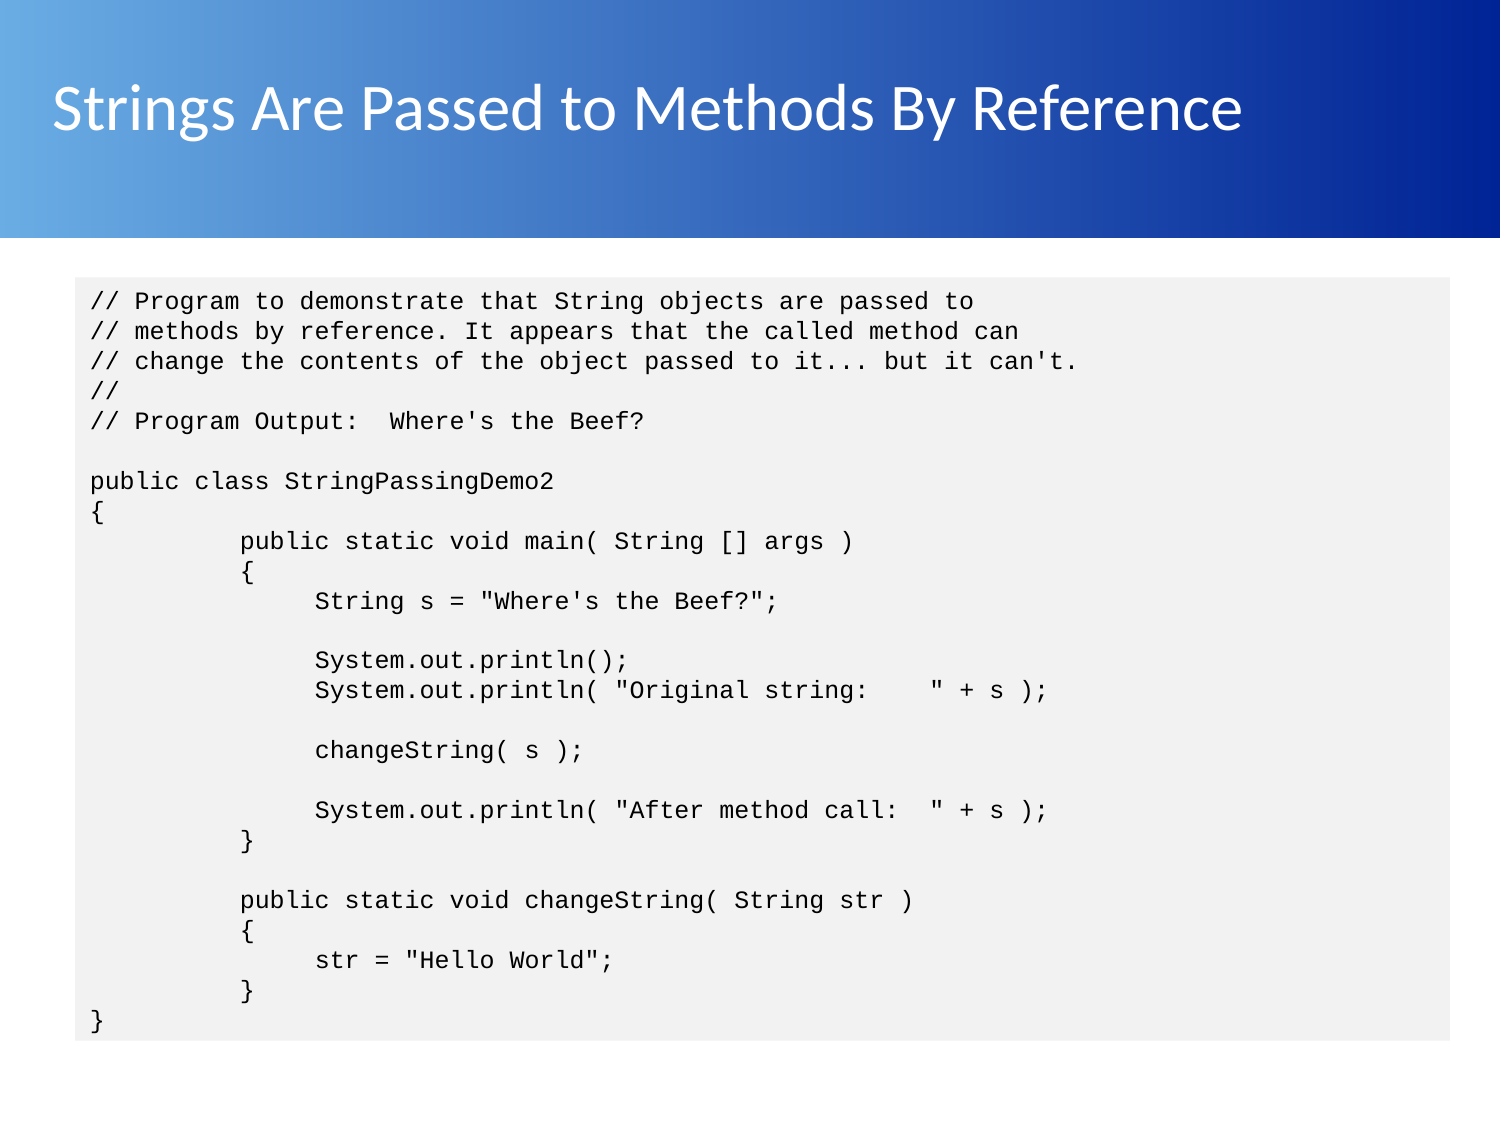

# Strings Are Passed to Methods By Reference

// Program to demonstrate that String objects are passed to
// methods by reference. It appears that the called method can
// change the contents of the object passed to it... but it can't.
//
// Program Output:	Where's the Beef?

public class StringPassingDemo2
{
	public static void main( String [] args )
	{
	     String s = "Where's the Beef?";

	     System.out.println();
	     System.out.println( "Original string:    " + s );

	     changeString( s );

	     System.out.println( "After method call:  " + s );
	}

	public static void changeString( String str )
	{
	     str = "Hello World";
	}
}